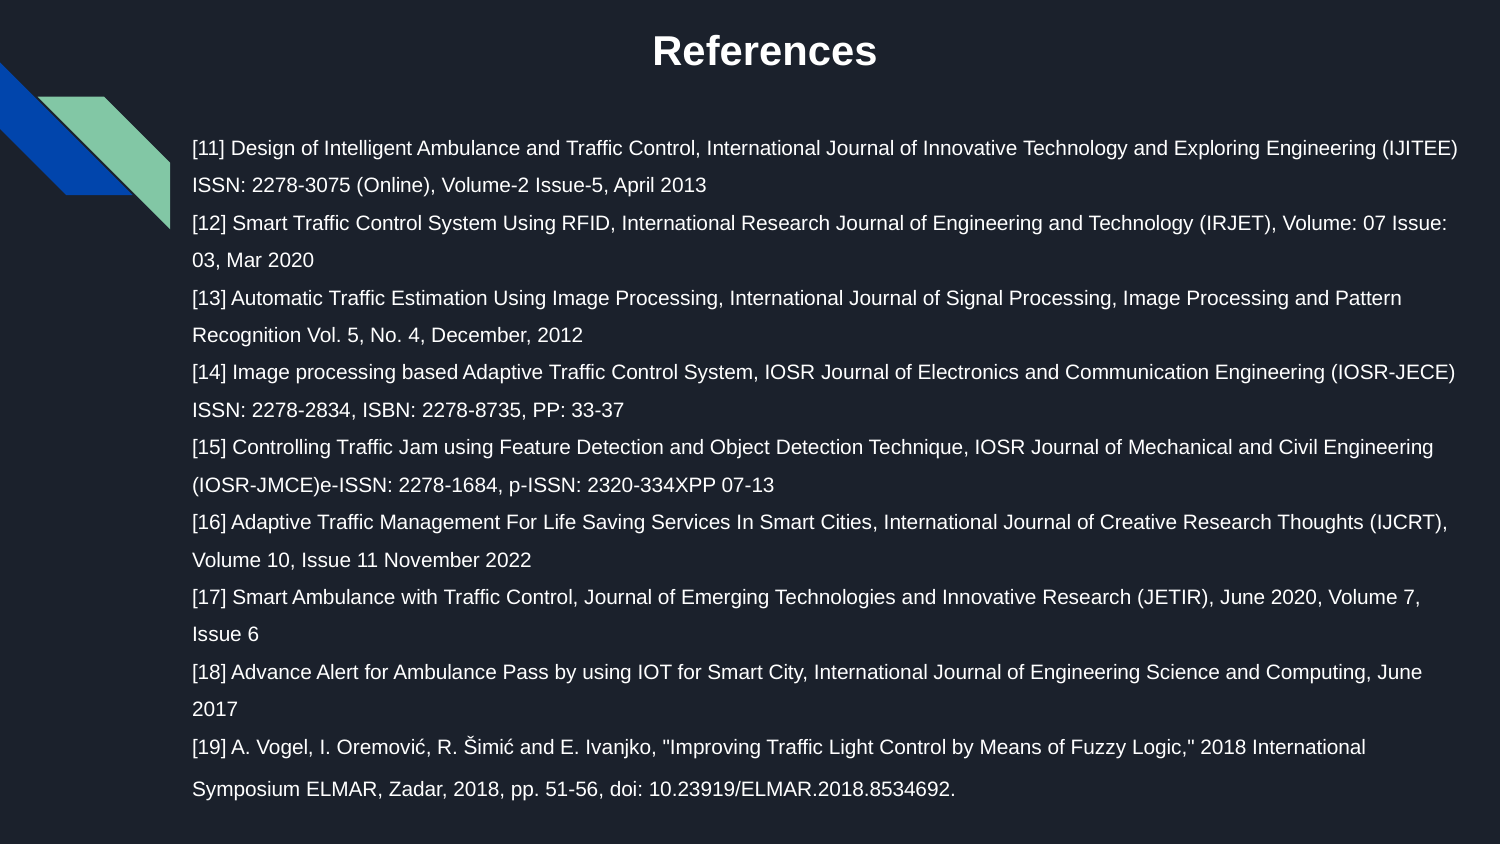

# References
[11] Design of Intelligent Ambulance and Traffic Control, International Journal of Innovative Technology and Exploring Engineering (IJITEE) ISSN: 2278-3075 (Online), Volume-2 Issue-5, April 2013
[12] Smart Traffic Control System Using RFID, International Research Journal of Engineering and Technology (IRJET), Volume: 07 Issue: 03, Mar 2020
[13] Automatic Traffic Estimation Using Image Processing, International Journal of Signal Processing, Image Processing and Pattern Recognition Vol. 5, No. 4, December, 2012
[14] Image processing based Adaptive Traffic Control System, IOSR Journal of Electronics and Communication Engineering (IOSR-JECE) ISSN: 2278-2834, ISBN: 2278-8735, PP: 33-37
[15] Controlling Traffic Jam using Feature Detection and Object Detection Technique, IOSR Journal of Mechanical and Civil Engineering (IOSR-JMCE)e-ISSN: 2278-1684, p-ISSN: 2320-334XPP 07-13
[16] Adaptive Traffic Management For Life Saving Services In Smart Cities, International Journal of Creative Research Thoughts (IJCRT), Volume 10, Issue 11 November 2022
[17] Smart Ambulance with Traffic Control, Journal of Emerging Technologies and Innovative Research (JETIR), June 2020, Volume 7, Issue 6
[18] Advance Alert for Ambulance Pass by using IOT for Smart City, International Journal of Engineering Science and Computing, June 2017
[19] A. Vogel, I. Oremović, R. Šimić and E. Ivanjko, "Improving Traffic Light Control by Means of Fuzzy Logic," 2018 International Symposium ELMAR, Zadar, 2018, pp. 51-56, doi: 10.23919/ELMAR.2018.8534692.